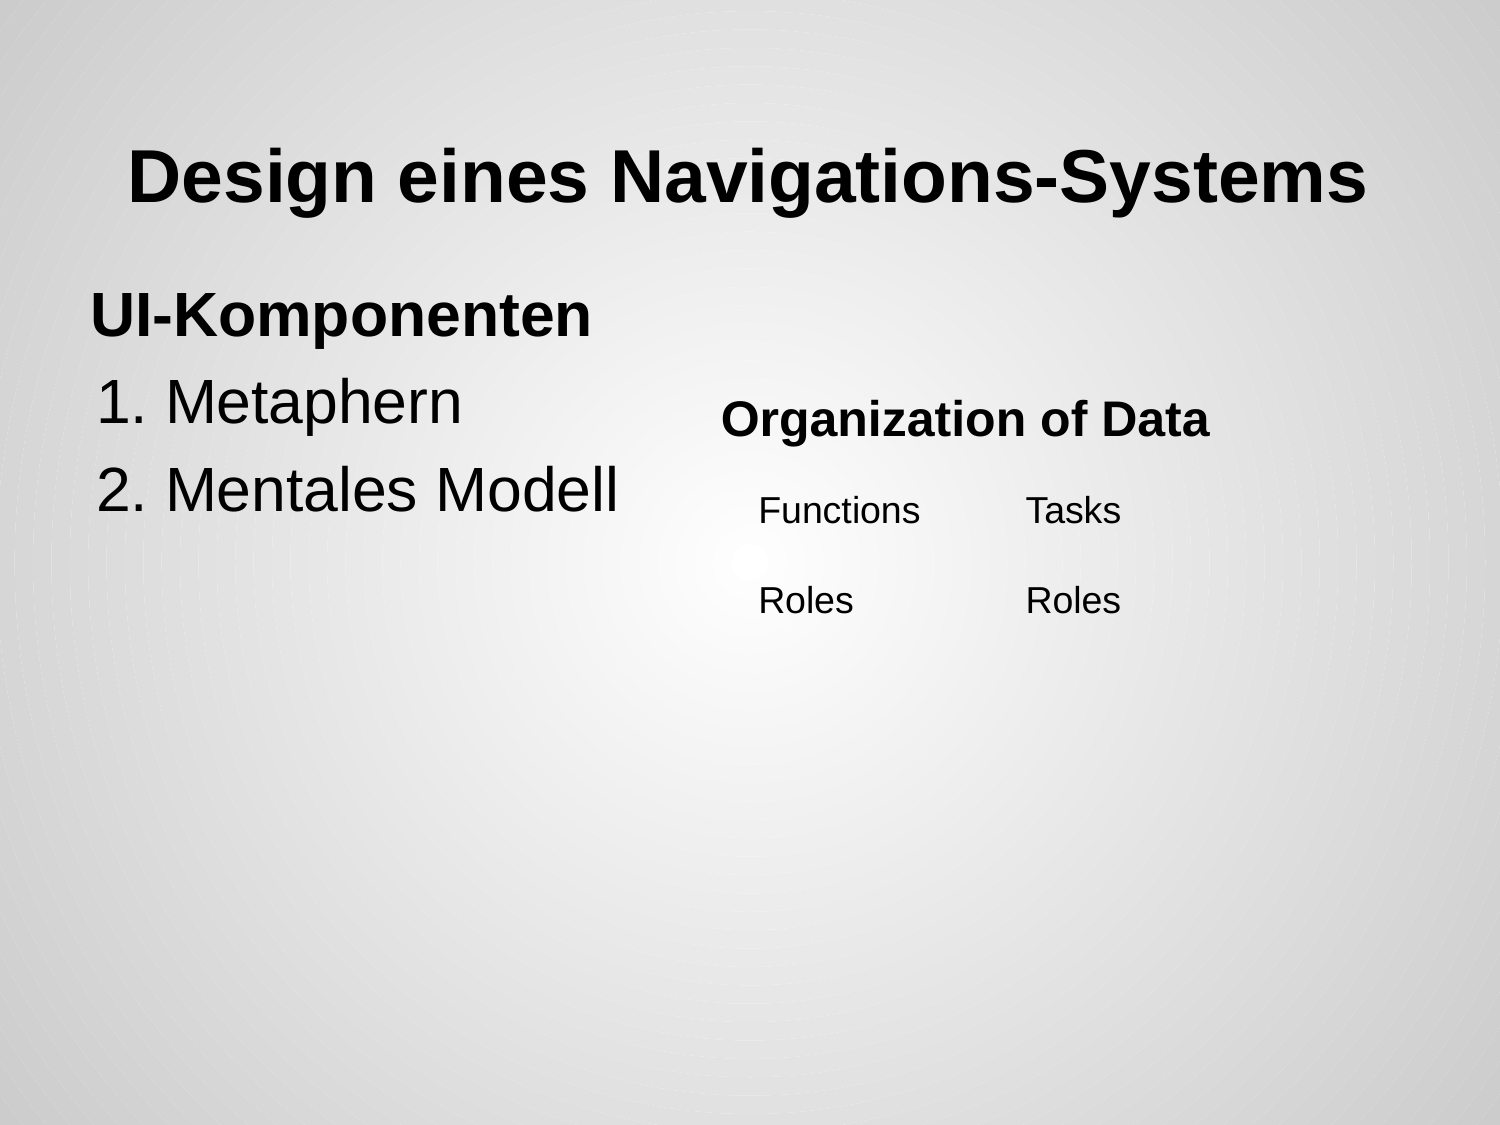

# Design eines Navigations-Systems
UI-Komponenten
Metaphern
Mentales Modell
Organization of Data
Functions

Roles
Tasks

Roles